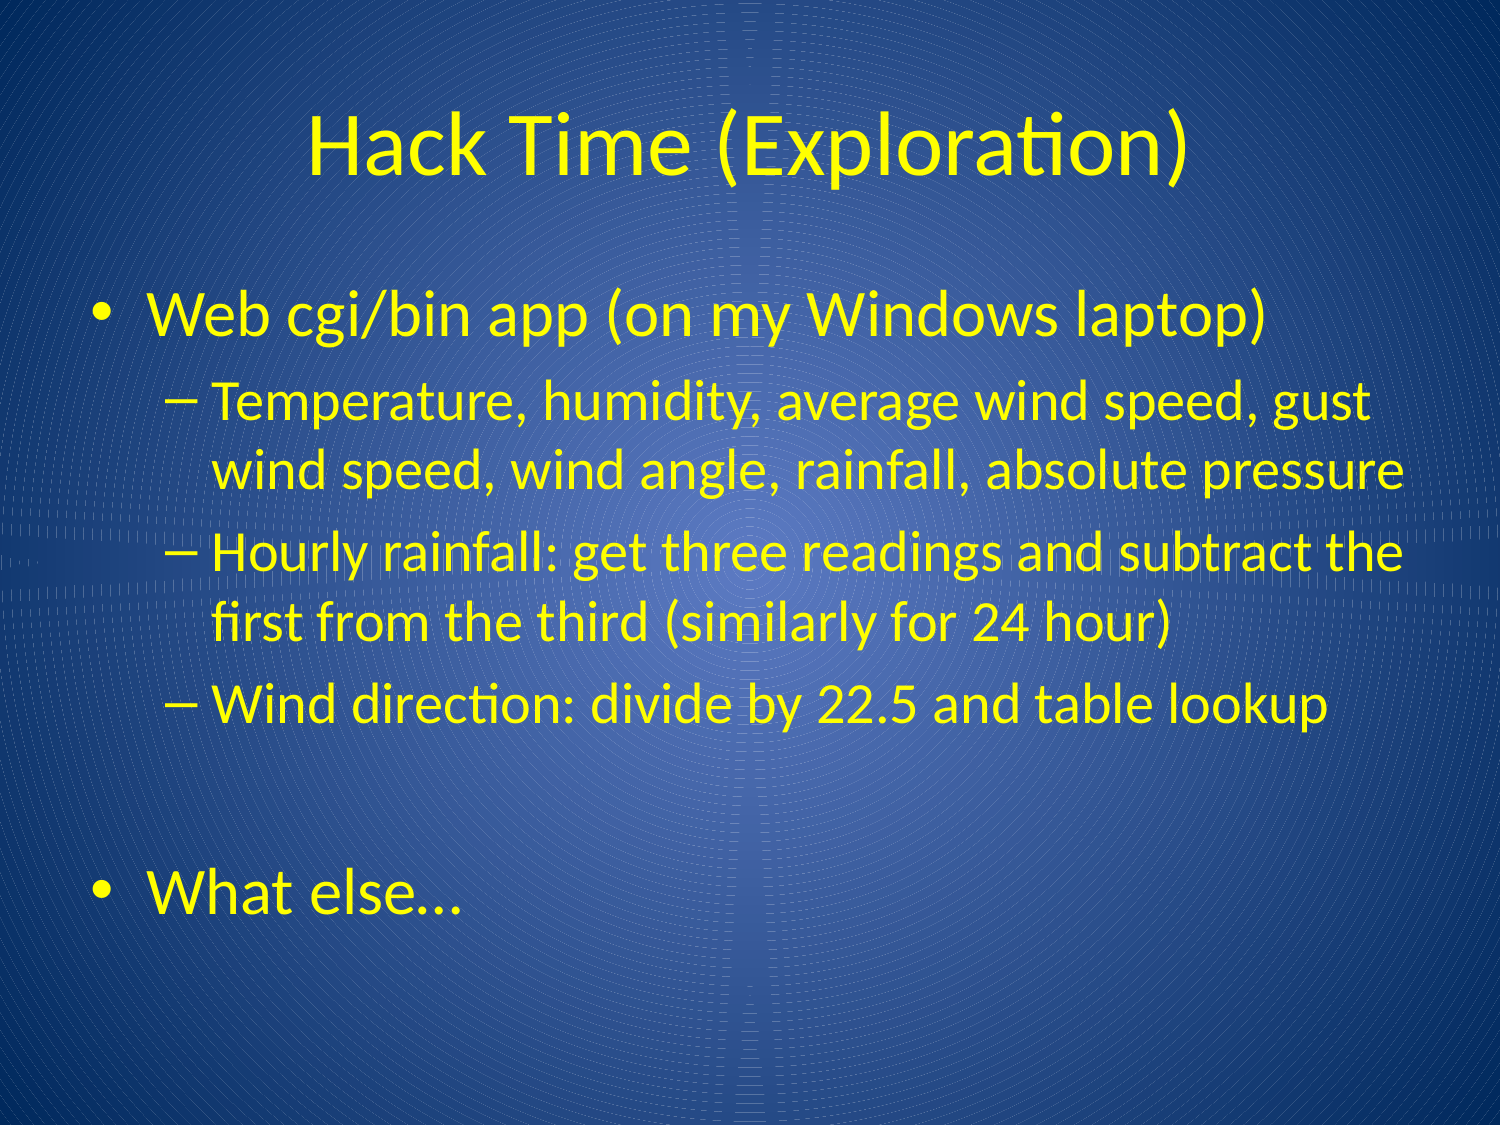

# Hack Time (Exploration)
Web cgi/bin app (on my Windows laptop)
Temperature, humidity, average wind speed, gust wind speed, wind angle, rainfall, absolute pressure
Hourly rainfall: get three readings and subtract the first from the third (similarly for 24 hour)
Wind direction: divide by 22.5 and table lookup

What else…